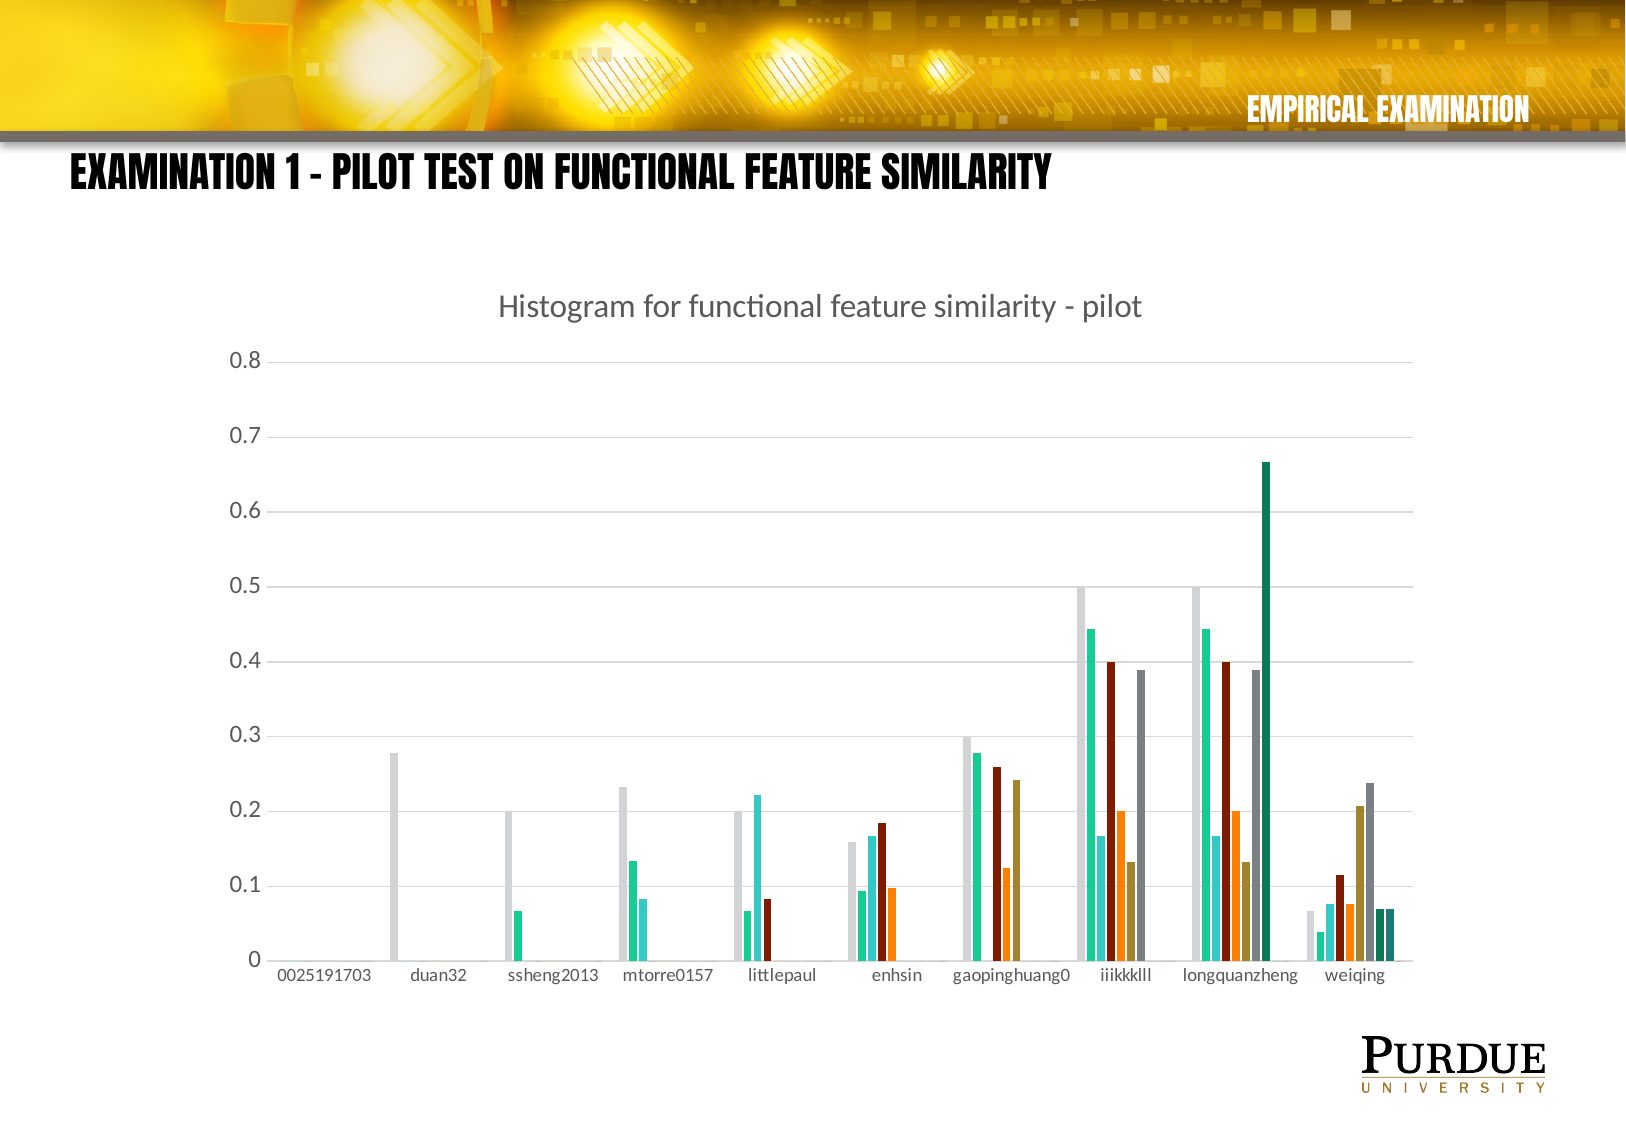

# Empirical examination
Examination 1 – pilot test on functional feature similarity

### Chart: Histogram for functional feature similarity - pilot

| Category | 0025191703 | duan32 | ssheng2013 | mtorre0157 | littlepaul | enhsin | gaopinghuang0 | iiikkklll | longquanzheng | weiqing |
|---|---|---|---|---|---|---|---|---|---|---|
| 0025191703 | 0.0 | 0.0 | 0.0 | 0.0 | 0.0 | 0.0 | 0.0 | 0.0 | 0.0 | 0.0 |
| duan32 | 0.277777777777778 | 0.0 | 0.0 | 0.0 | 0.0 | 0.0 | 0.0 | 0.0 | 0.0 | 0.0 |
| ssheng2013 | 0.2 | 0.0666666666666667 | 0.0 | 0.0 | 0.0 | 0.0 | 0.0 | 0.0 | 0.0 | 0.0 |
| mtorre0157 | 0.233333333333333 | 0.133333333333333 | 0.0833333333333333 | 0.0 | 0.0 | 0.0 | 0.0 | 0.0 | 0.0 | 0.0 |
| littlepaul | 0.2 | 0.0666666666666667 | 0.222222222222222 | 0.0833333333333333 | 0.0 | 0.0 | 0.0 | 0.0 | 0.0 | 0.0 |
| enhsin | 0.158823529411765 | 0.0936819172113289 | 0.166666666666667 | 0.185185185185185 | 0.0980392156862745 | 0.0 | 0.0 | 0.0 | 0.0 | 0.0 |
| gaopinghuang0 | 0.3 | 0.277777777777778 | 0.0 | 0.259259259259259 | 0.125 | 0.241892610313663 | 0.0 | 0.0 | 0.0 | 0.0 |
| iiikkklll | 0.5 | 0.444444444444444 | 0.166666666666667 | 0.4 | 0.2 | 0.132897603485839 | 0.388888888888889 | 0.0 | 0.0 | 0.0 |
| longquanzheng | 0.5 | 0.444444444444444 | 0.166666666666667 | 0.4 | 0.2 | 0.132897603485839 | 0.388888888888889 | 0.666666666666667 | 0.0 | 0.0 |
| weiqing | 0.0676767676767677 | 0.038961038961039 | 0.0757575757575758 | 0.11576354679803 | 0.0757575757575758 | 0.207070707070707 | 0.237734487734488 | 0.0692640692640692 | 0.0692640692640692 | 0.0 |